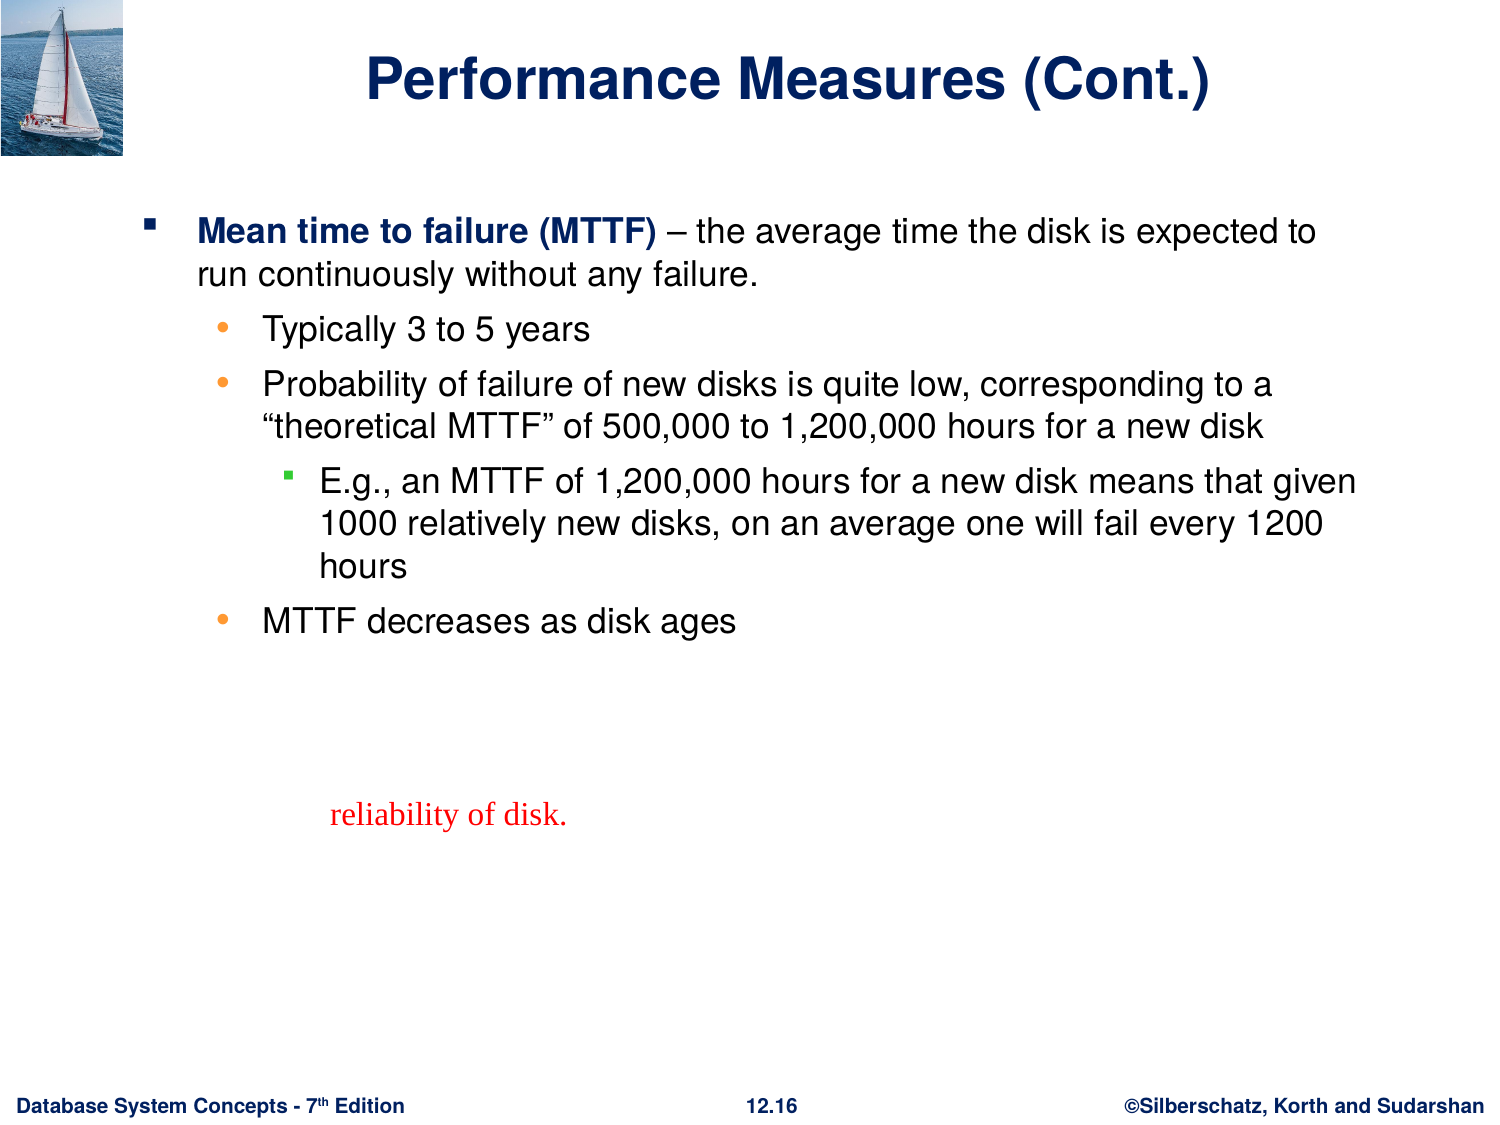

# Performance Measures (Cont.)
Mean time to failure (MTTF) – the average time the disk is expected to run continuously without any failure.
Typically 3 to 5 years
Probability of failure of new disks is quite low, corresponding to a
“theoretical MTTF” of 500,000 to 1,200,000 hours for a new disk
E.g., an MTTF of 1,200,000 hours for a new disk means that given 1000 relatively new disks, on an average one will fail every 1200 hours
MTTF decreases as disk ages

reliability of disk.